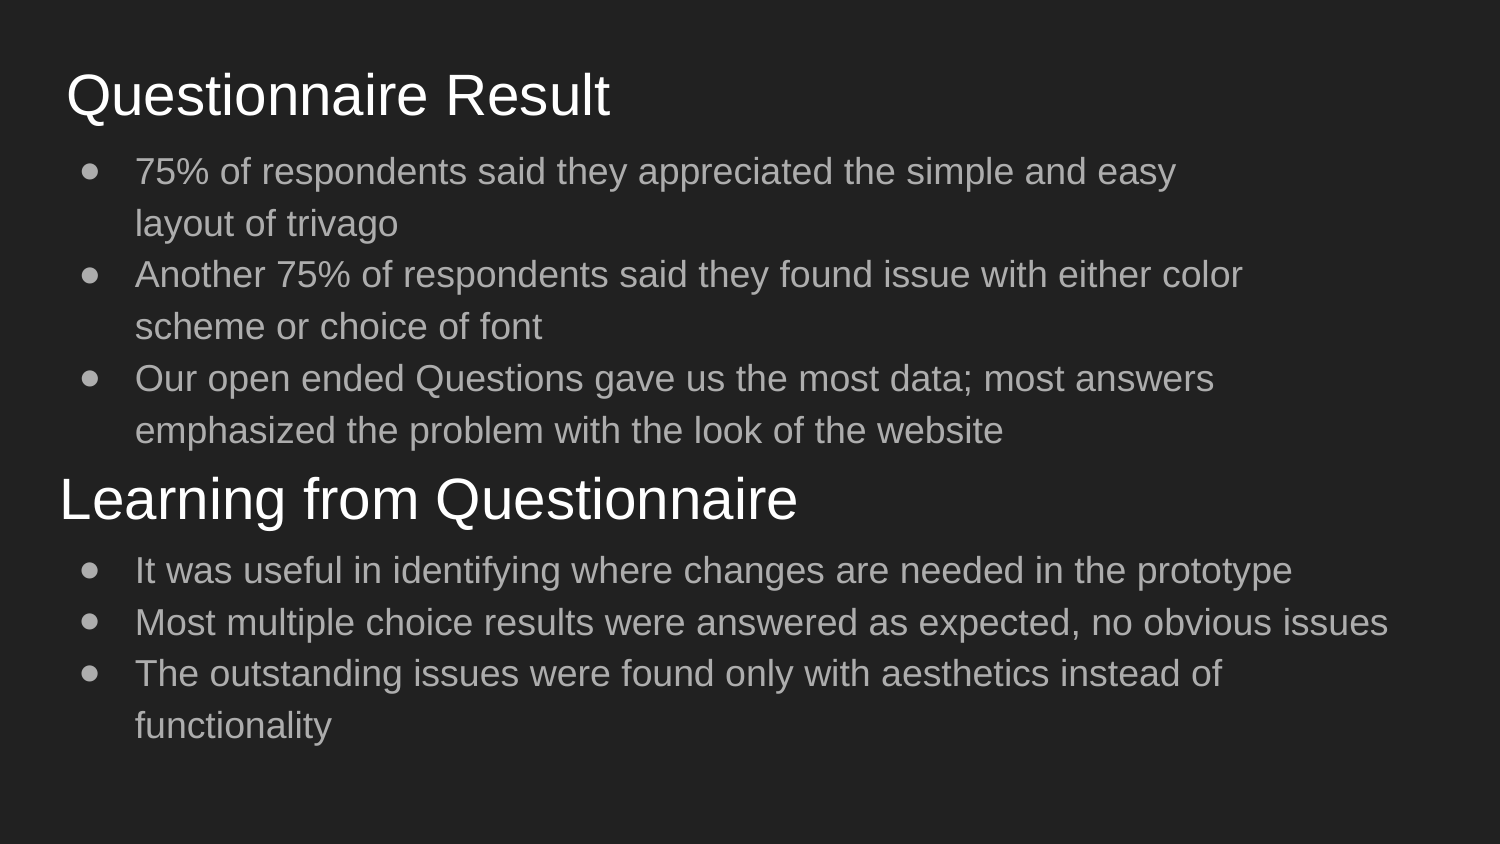

# Questionnaire Result
75% of respondents said they appreciated the simple and easy layout of trivago
Another 75% of respondents said they found issue with either color scheme or choice of font
Our open ended Questions gave us the most data; most answers emphasized the problem with the look of the website
Learning from Questionnaire
It was useful in identifying where changes are needed in the prototype
Most multiple choice results were answered as expected, no obvious issues
The outstanding issues were found only with aesthetics instead of functionality